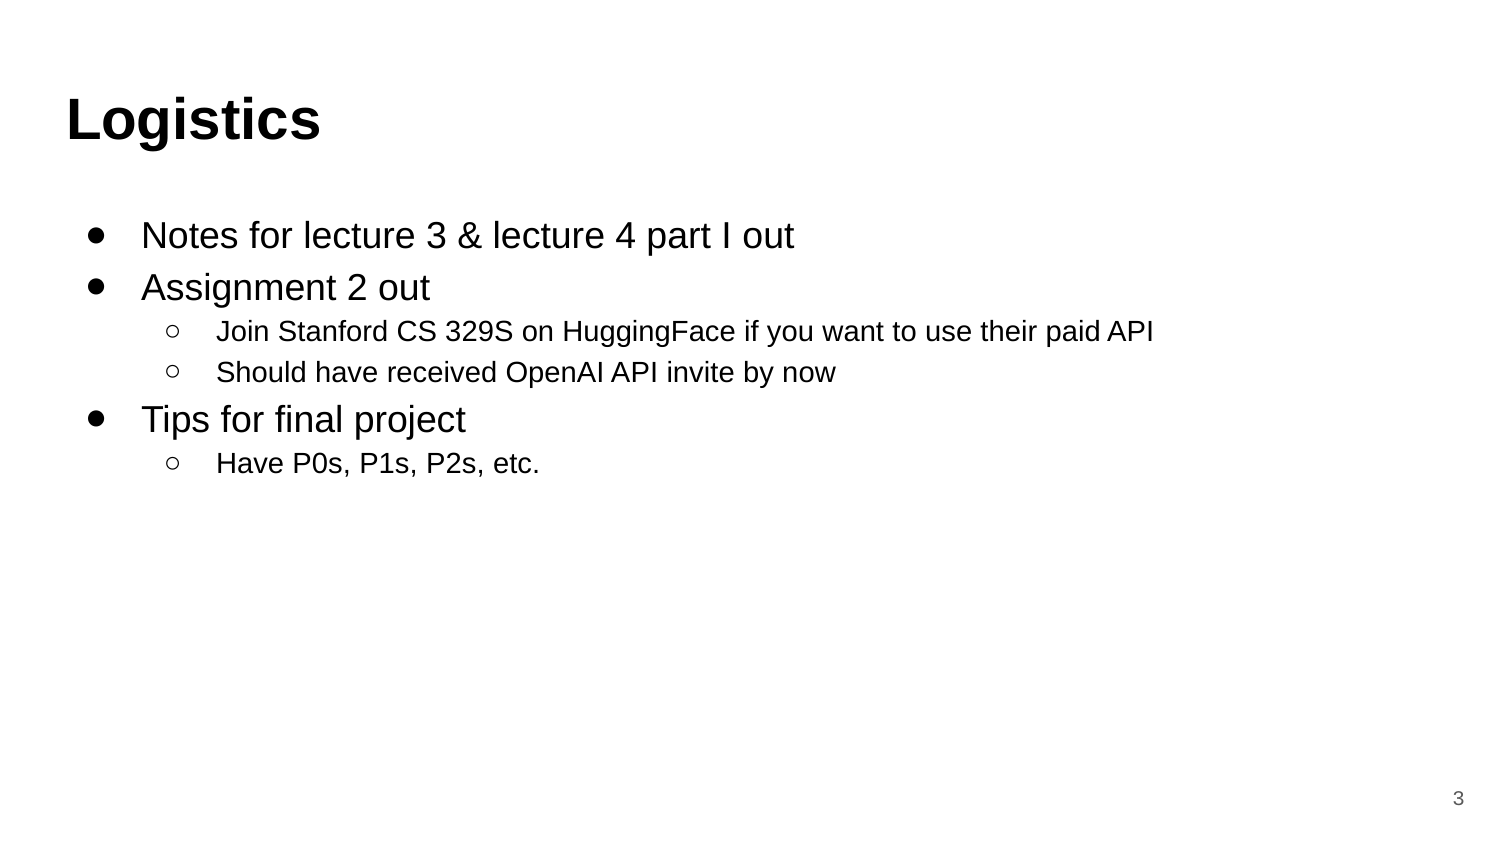

# Logistics
Notes for lecture 3 & lecture 4 part I out
Assignment 2 out
Join Stanford CS 329S on HuggingFace if you want to use their paid API
Should have received OpenAI API invite by now
Tips for final project
Have P0s, P1s, P2s, etc.
3